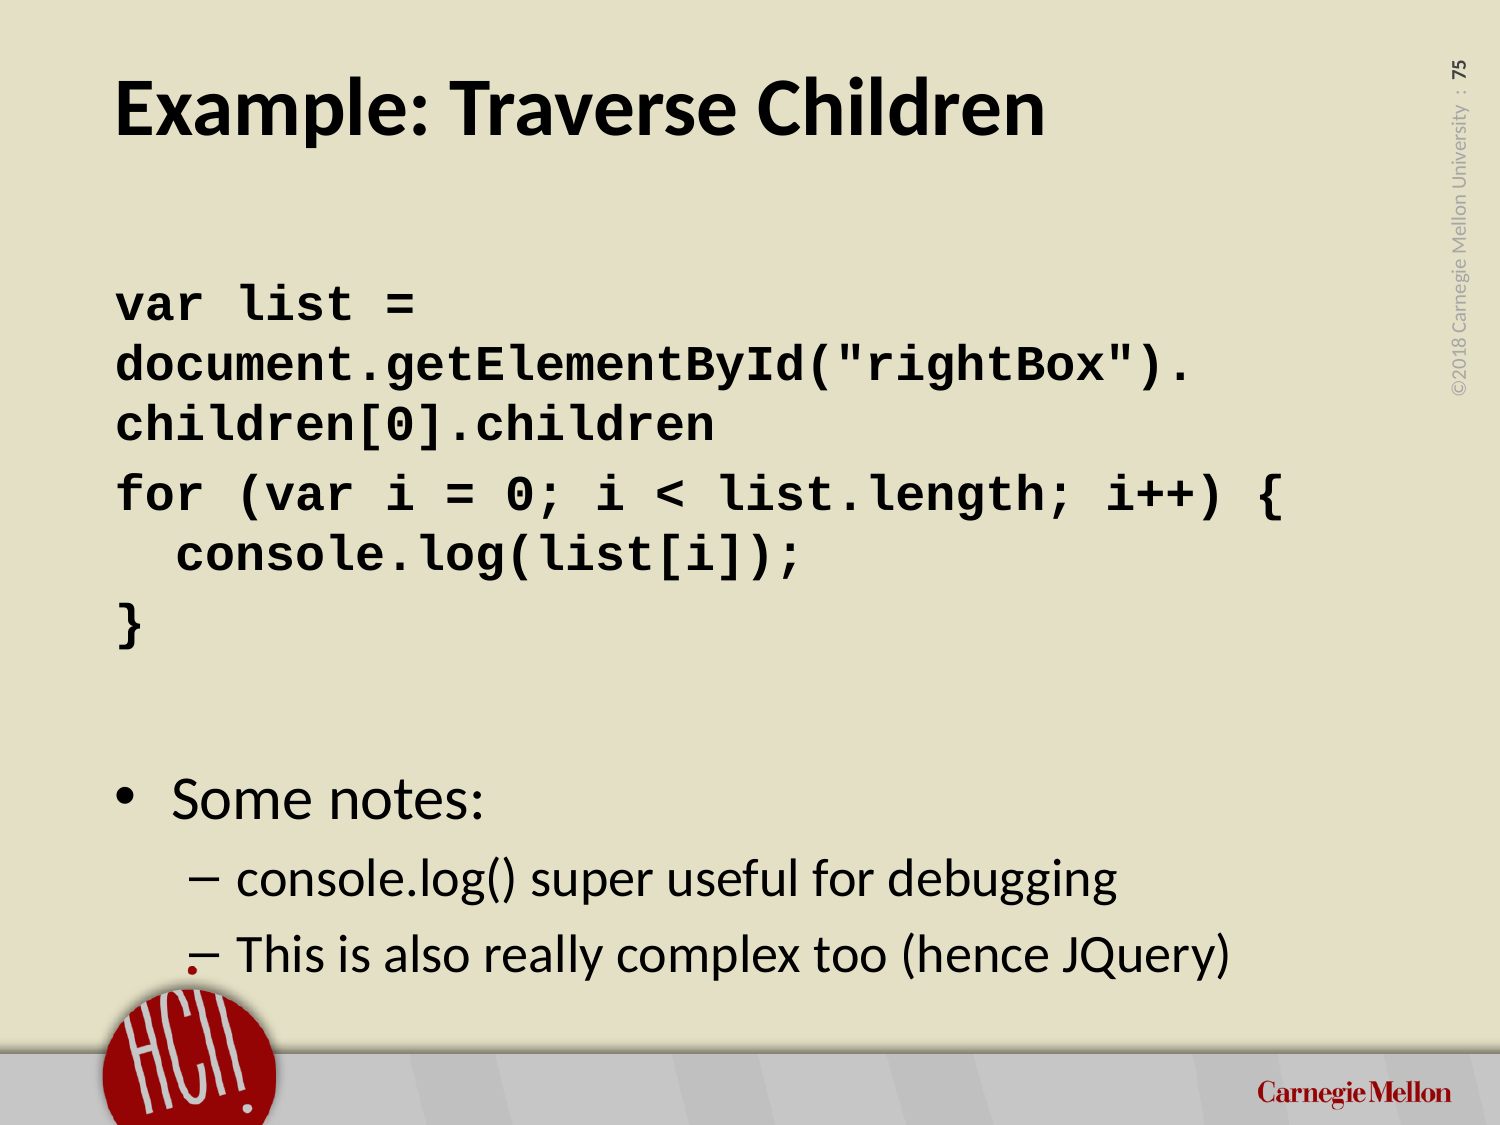

# Example: Traverse Children
var list = document.getElementById("rightBox").
children[0].children
for (var i = 0; i < list.length; i++) {
  console.log(list[i]);
}

Some notes:
console.log() super useful for debugging
This is also really complex too (hence JQuery)